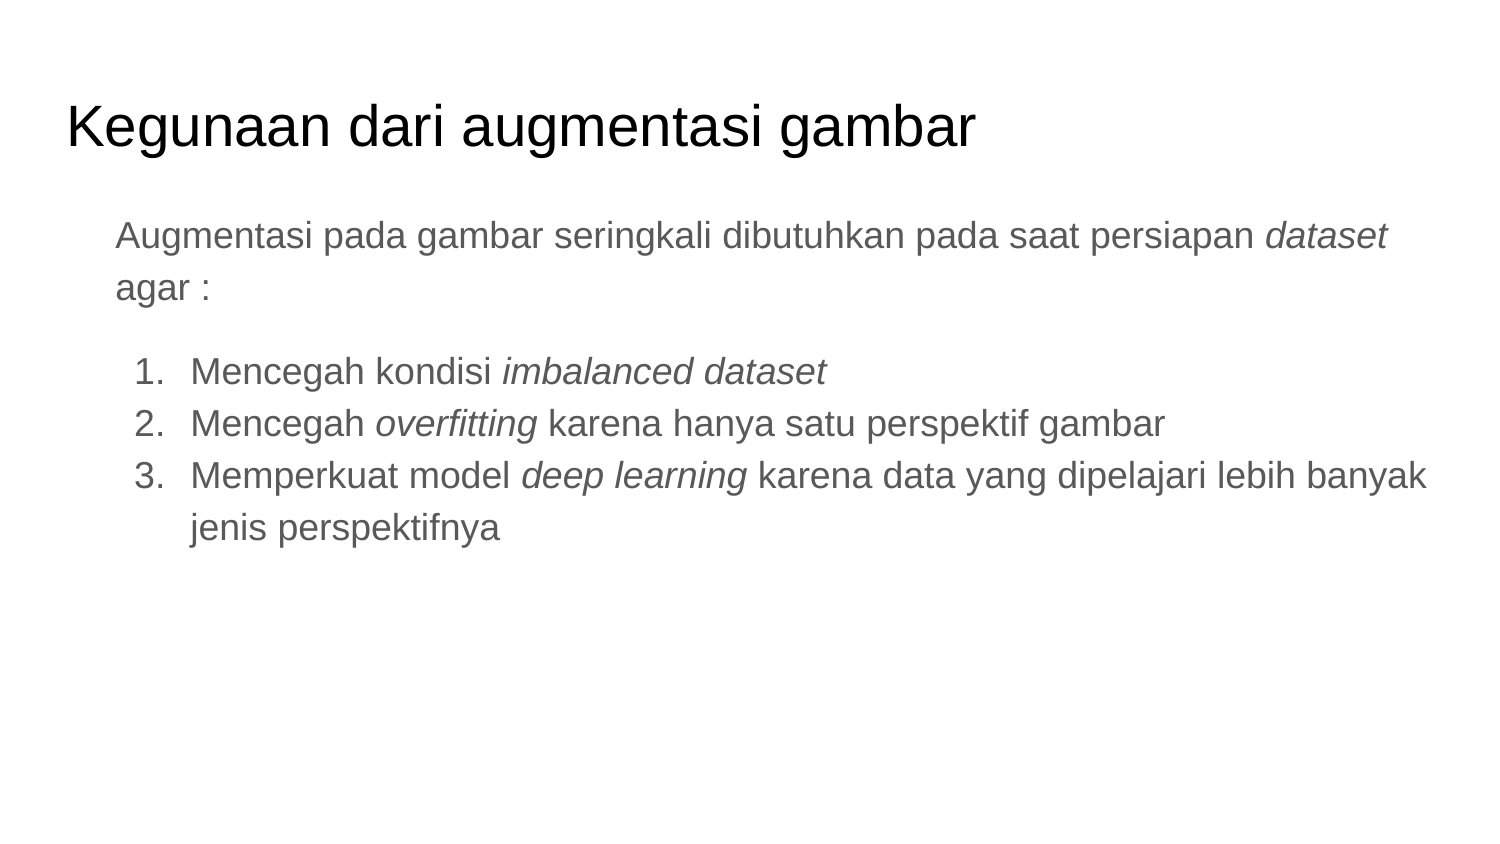

# Kegunaan dari augmentasi gambar
Augmentasi pada gambar seringkali dibutuhkan pada saat persiapan dataset agar :
Mencegah kondisi imbalanced dataset
Mencegah overfitting karena hanya satu perspektif gambar
Memperkuat model deep learning karena data yang dipelajari lebih banyak jenis perspektifnya